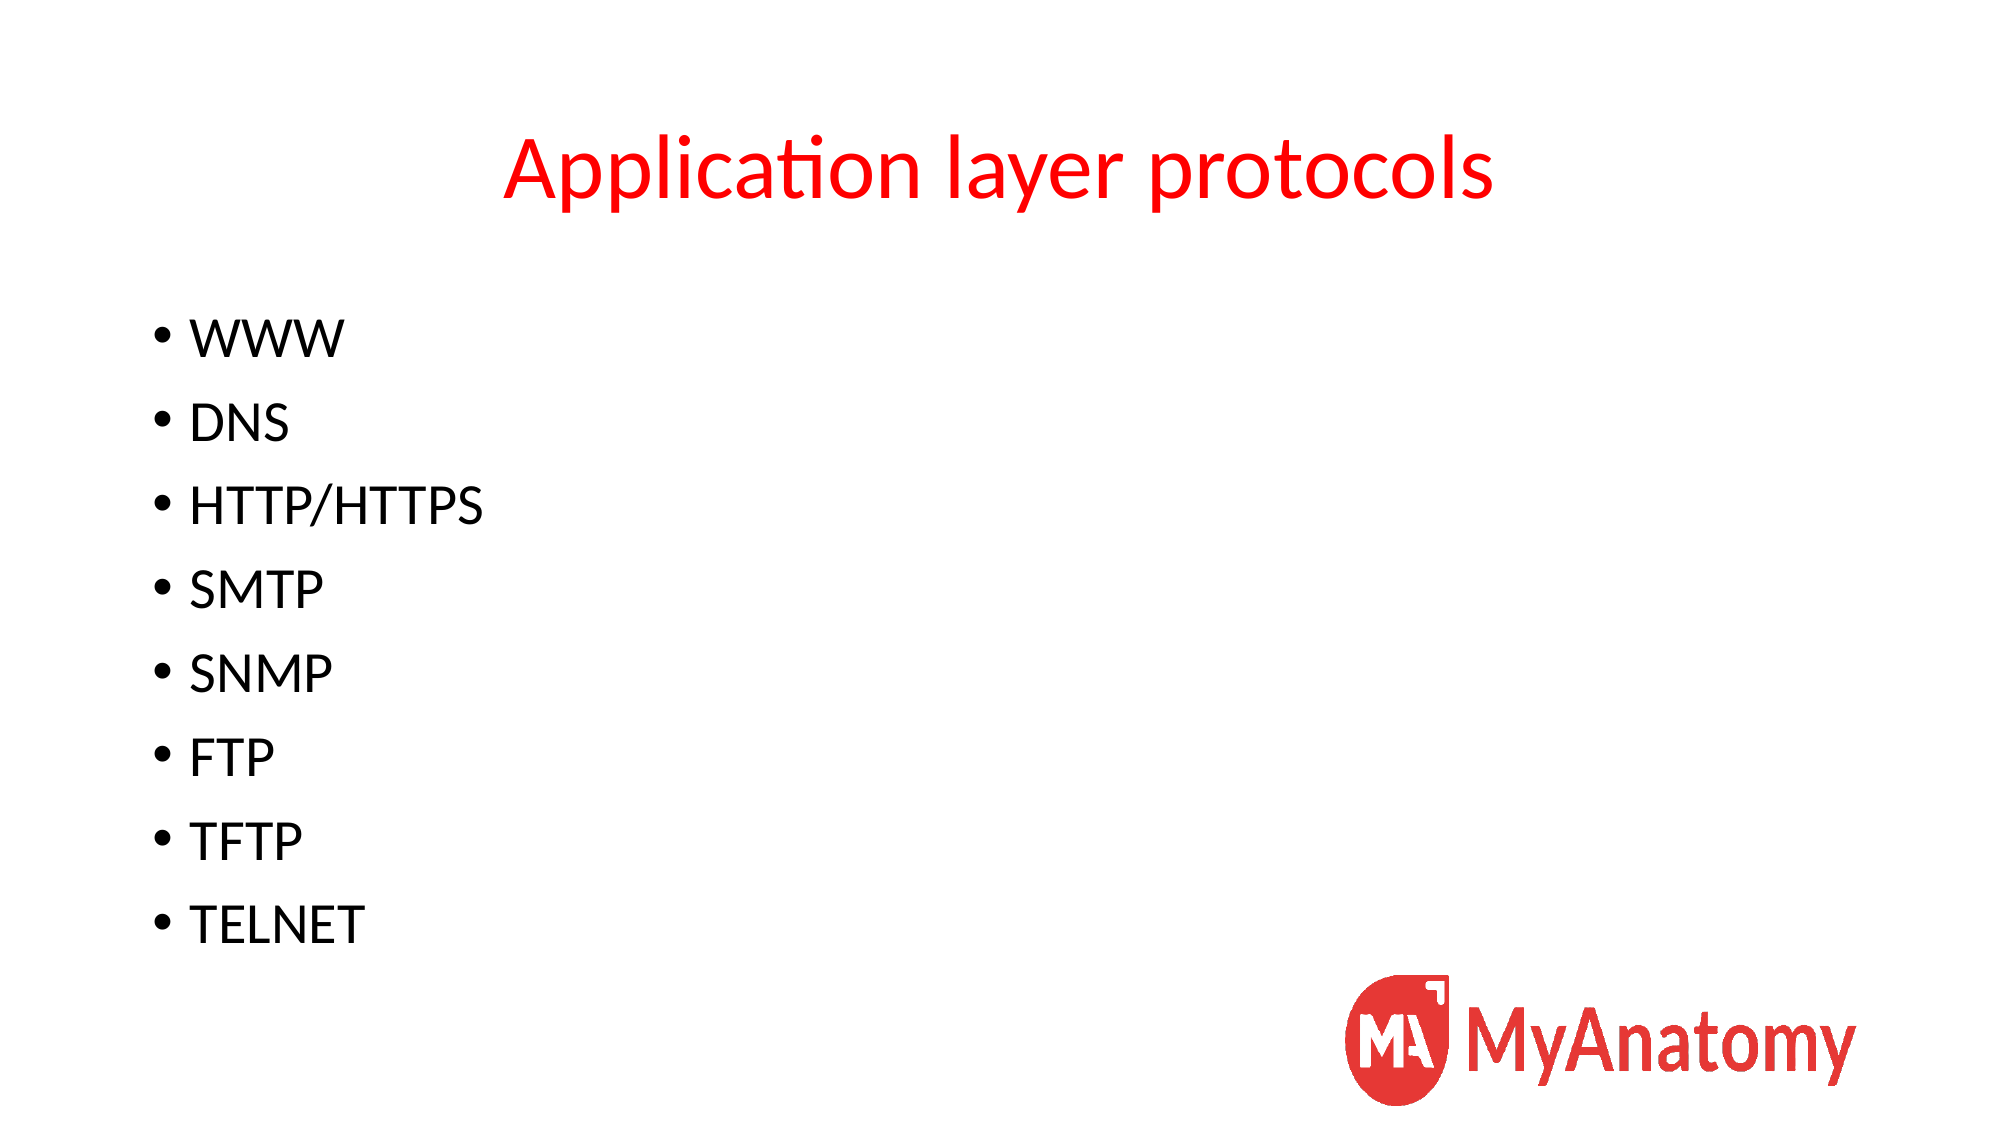

# Application layer protocols
WWW
DNS
HTTP/HTTPS
SMTP
SNMP
FTP
TFTP
TELNET